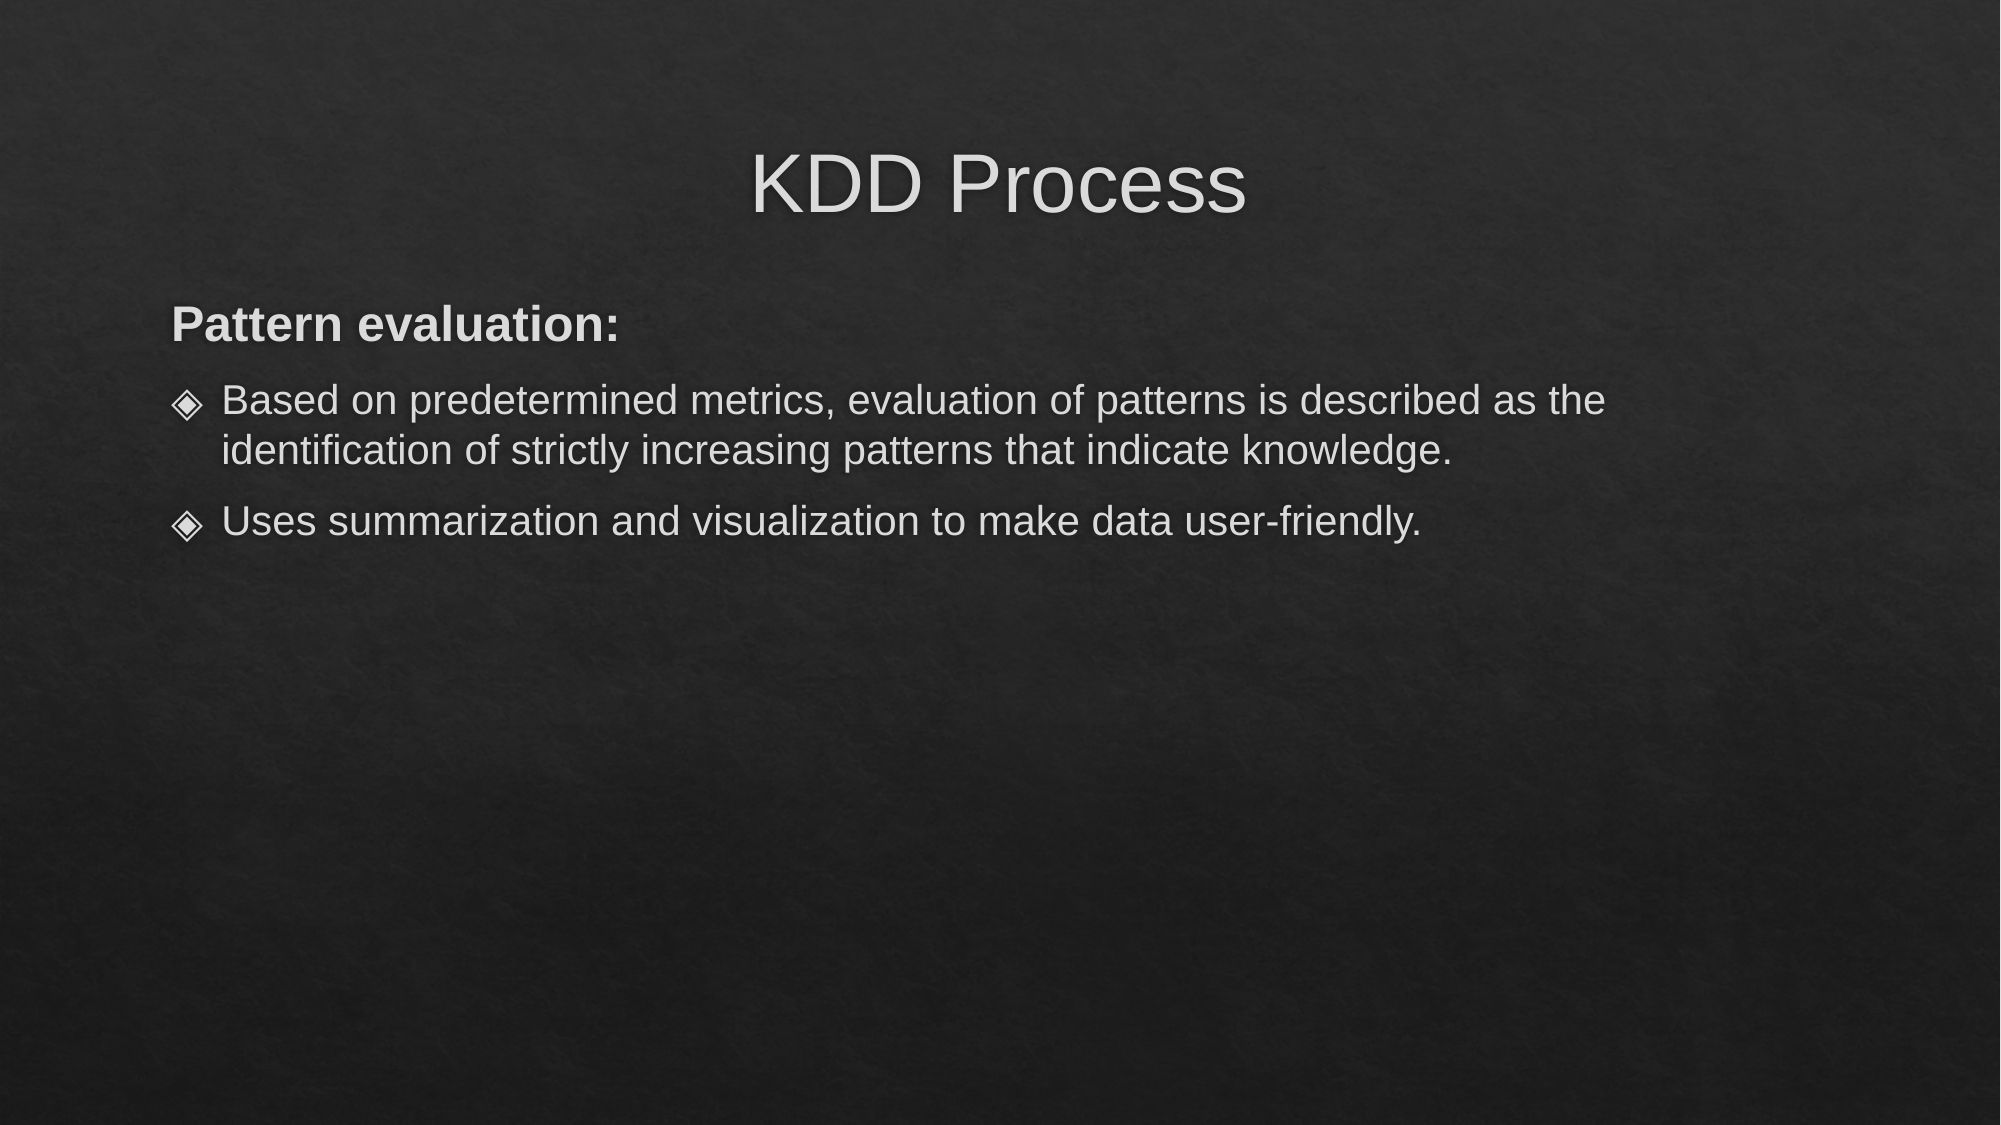

# KDD Process
Pattern evaluation:
Based on predetermined metrics, evaluation of patterns is described as the identification of strictly increasing patterns that indicate knowledge.
Uses summarization and visualization to make data user-friendly.